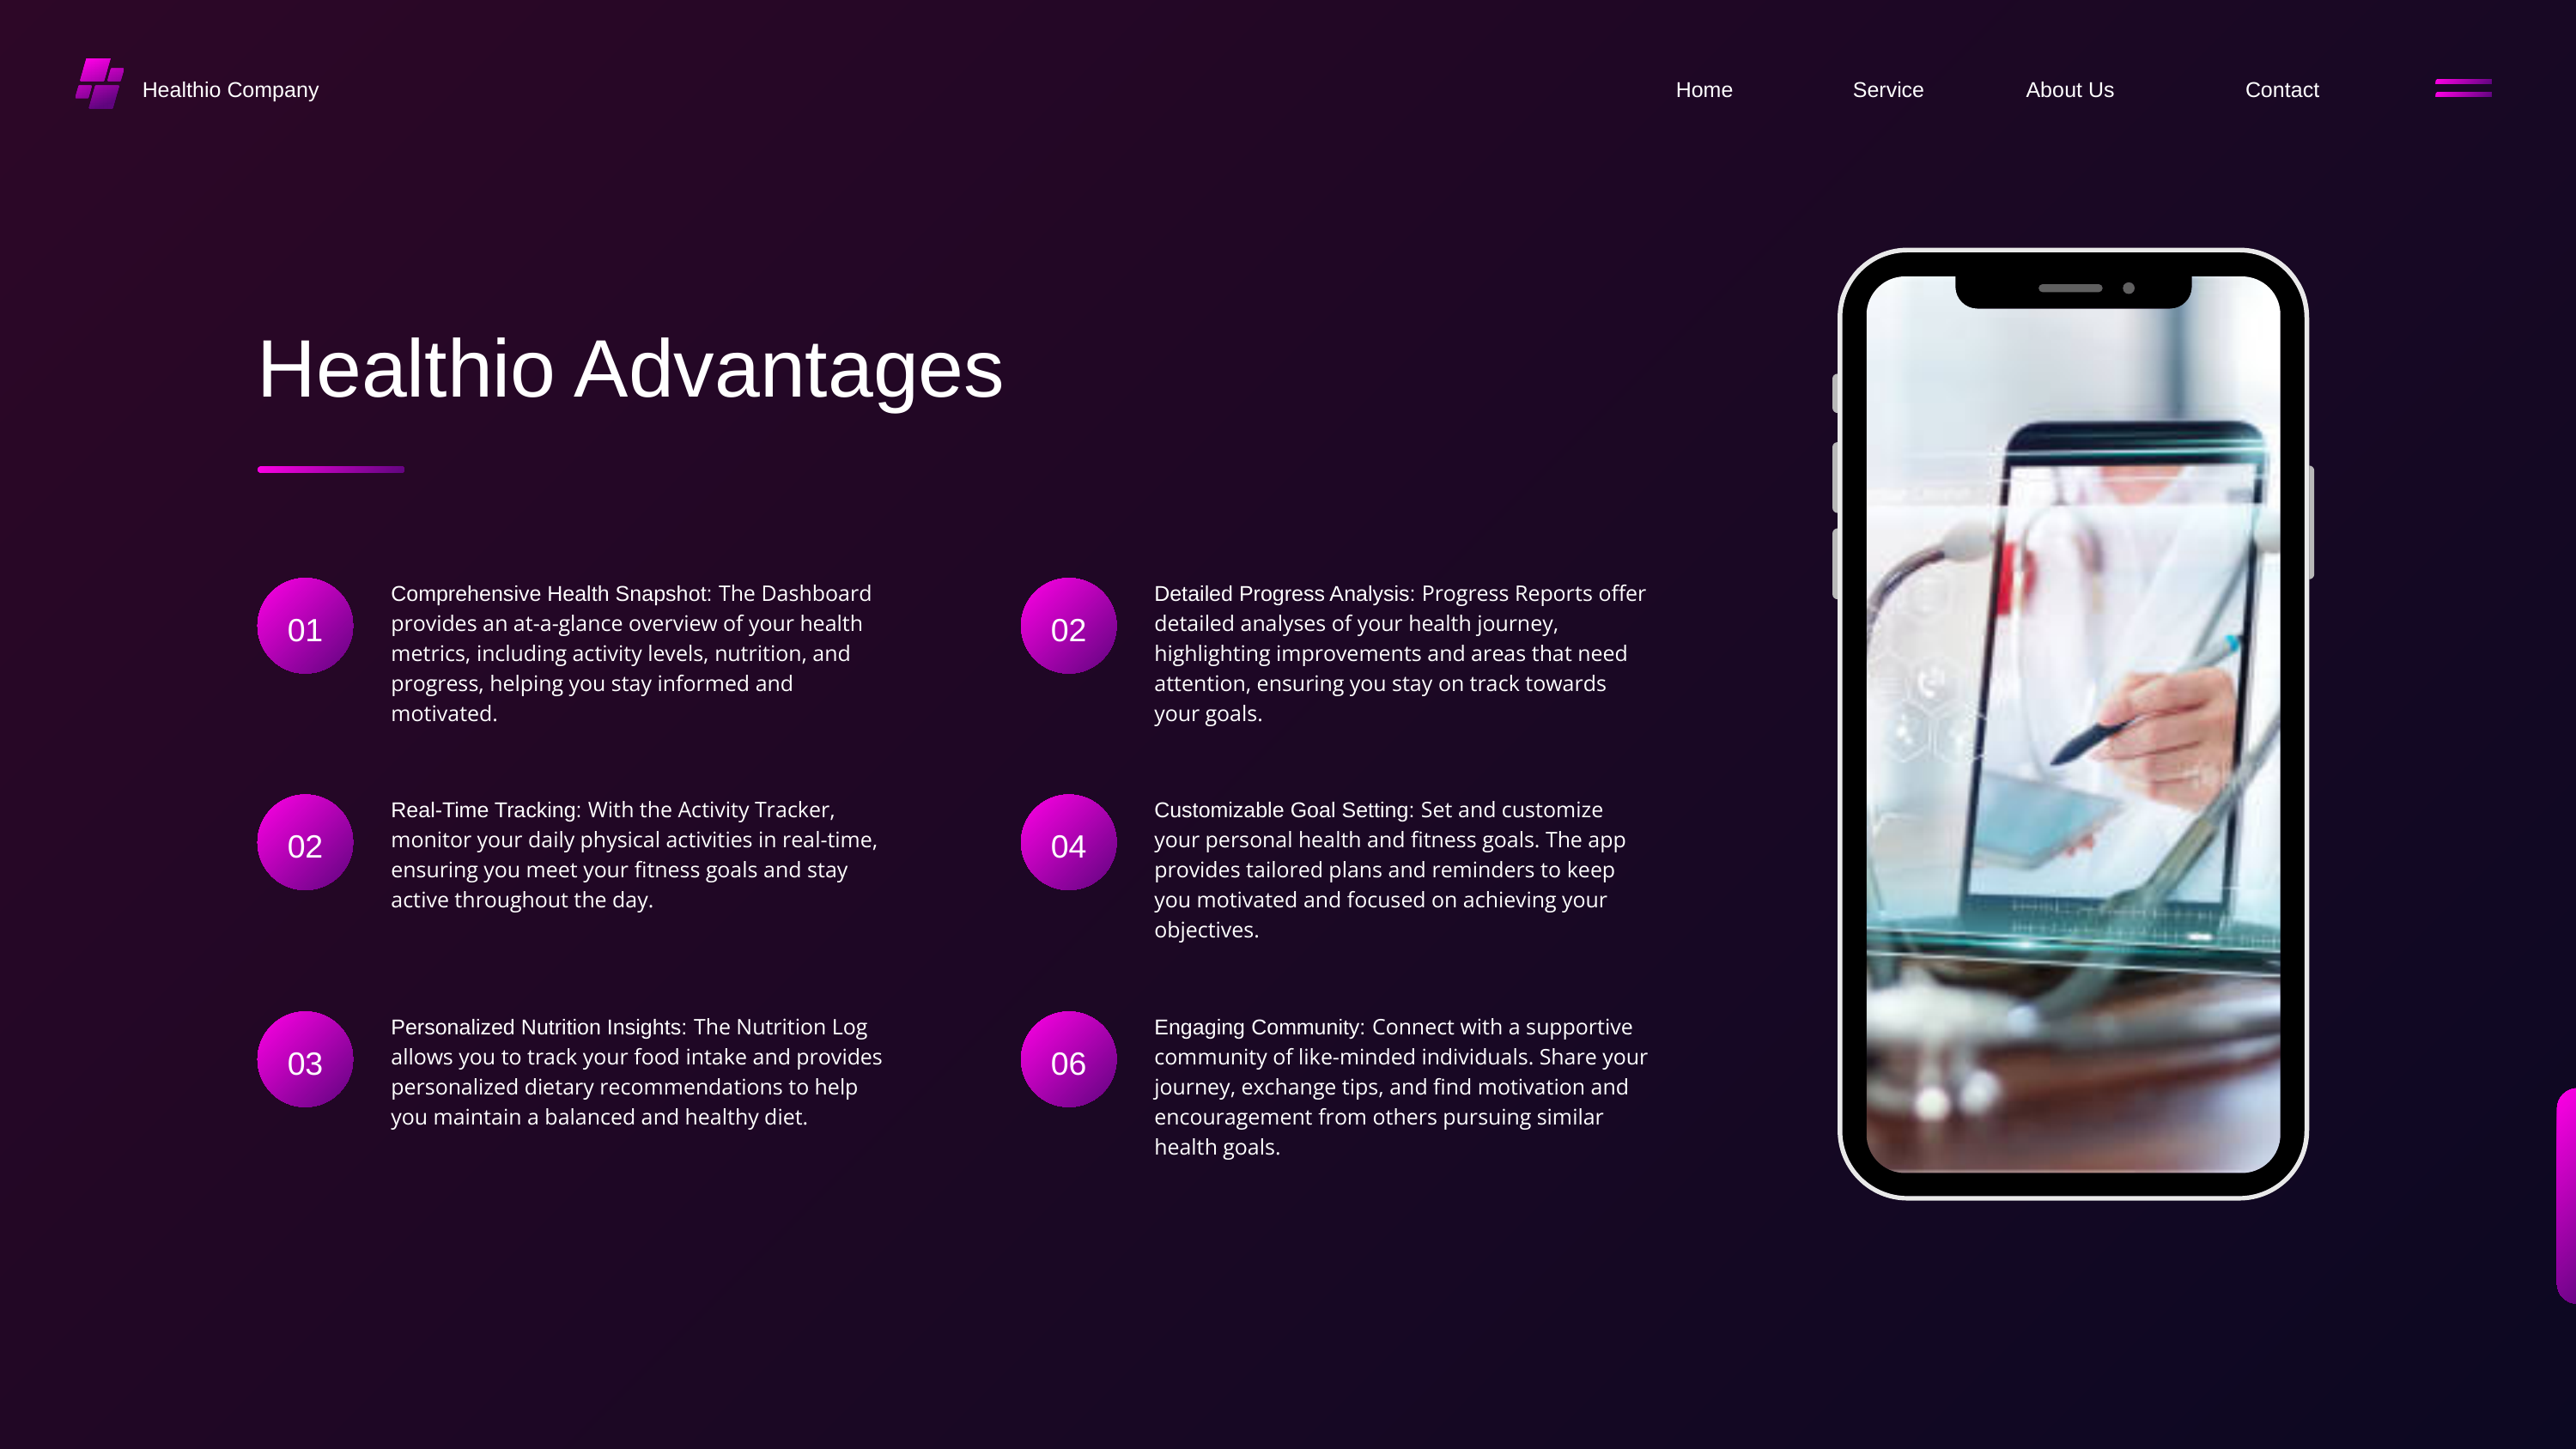

Healthio Company
Home
Service
About Us
Contact

Healthio Advantages

Comprehensive Health Snapshot: The Dashboard provides an at-a-glance overview of your health metrics, including activity levels, nutrition, and progress, helping you stay informed and motivated.

Detailed Progress Analysis: Progress Reports offer detailed analyses of your health journey, highlighting improvements and areas that need attention, ensuring you stay on track towards your goals.

01
02
Real-Time Tracking: With the Activity Tracker, monitor your daily physical activities in real-time, ensuring you meet your fitness goals and stay active throughout the day.

Customizable Goal Setting: Set and customize your personal health and fitness goals. The app provides tailored plans and reminders to keep you motivated and focused on achieving your objectives.

02
04
Personalized Nutrition Insights: The Nutrition Log allows you to track your food intake and provides personalized dietary recommendations to help you maintain a balanced and healthy diet.

Engaging Community: Connect with a supportive community of like-minded individuals. Share your journey, exchange tips, and find motivation and encouragement from others pursuing similar health goals.

03
06